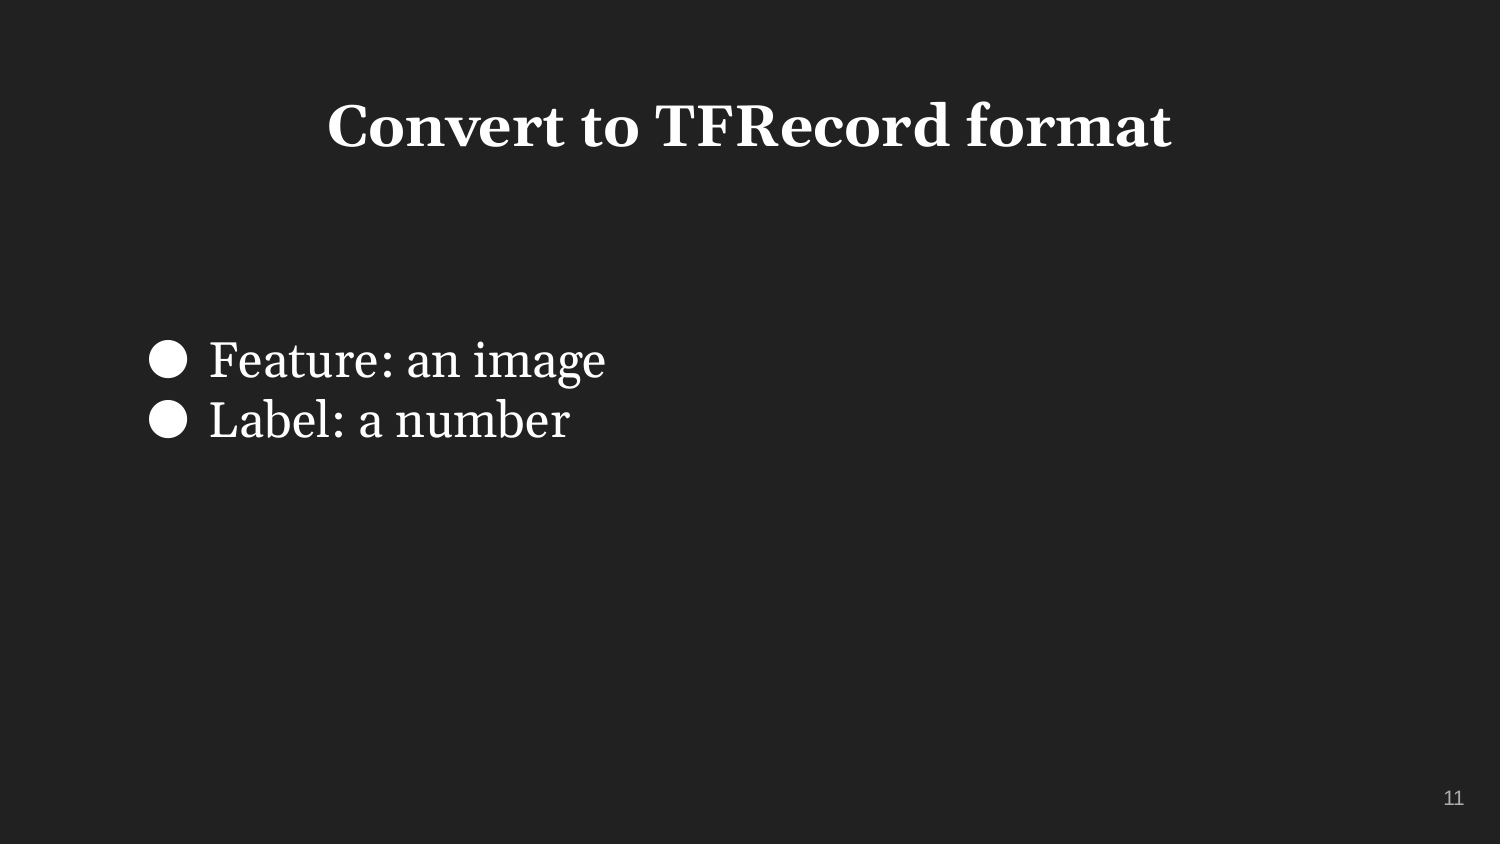

# Convert to TFRecord format

Feature: an image
Label: a number
11